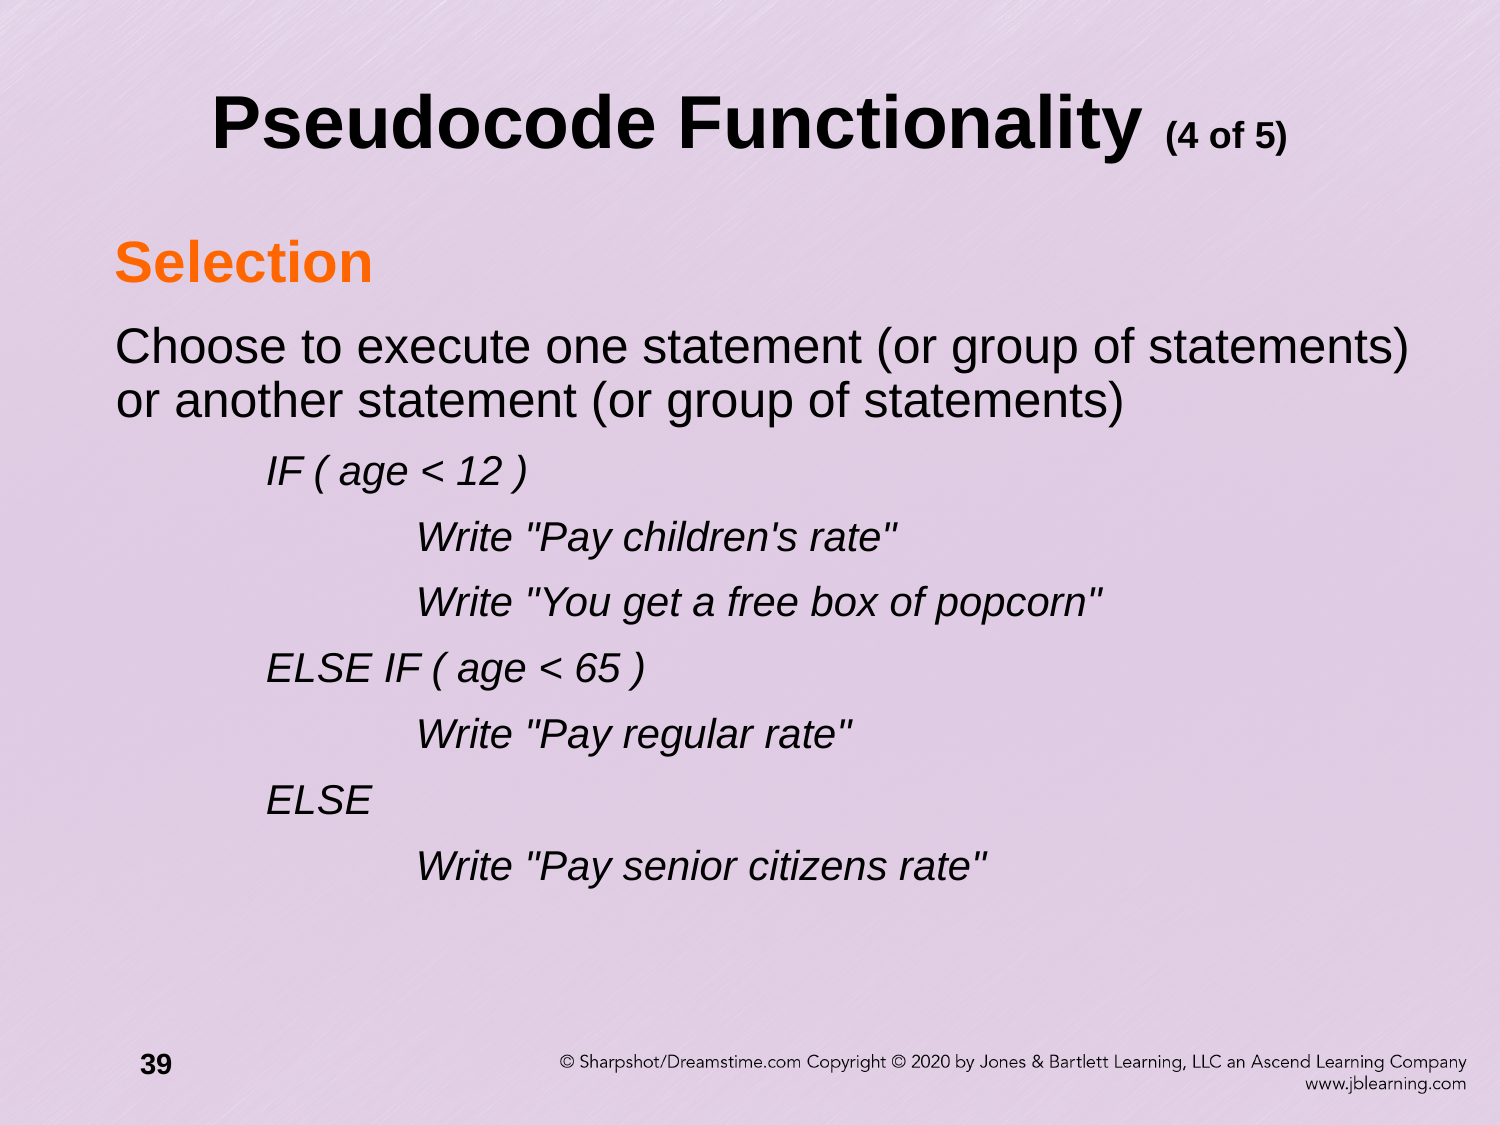

# Pseudocode Functionality (4 of 5)
Selection
Choose to execute one statement (or group of statements) or another statement (or group of statements)
		IF ( age < 12 )
			Write "Pay children's rate"
			Write "You get a free box of popcorn"
		ELSE IF ( age < 65 )
			Write "Pay regular rate"
		ELSE
			Write "Pay senior citizens rate"

39